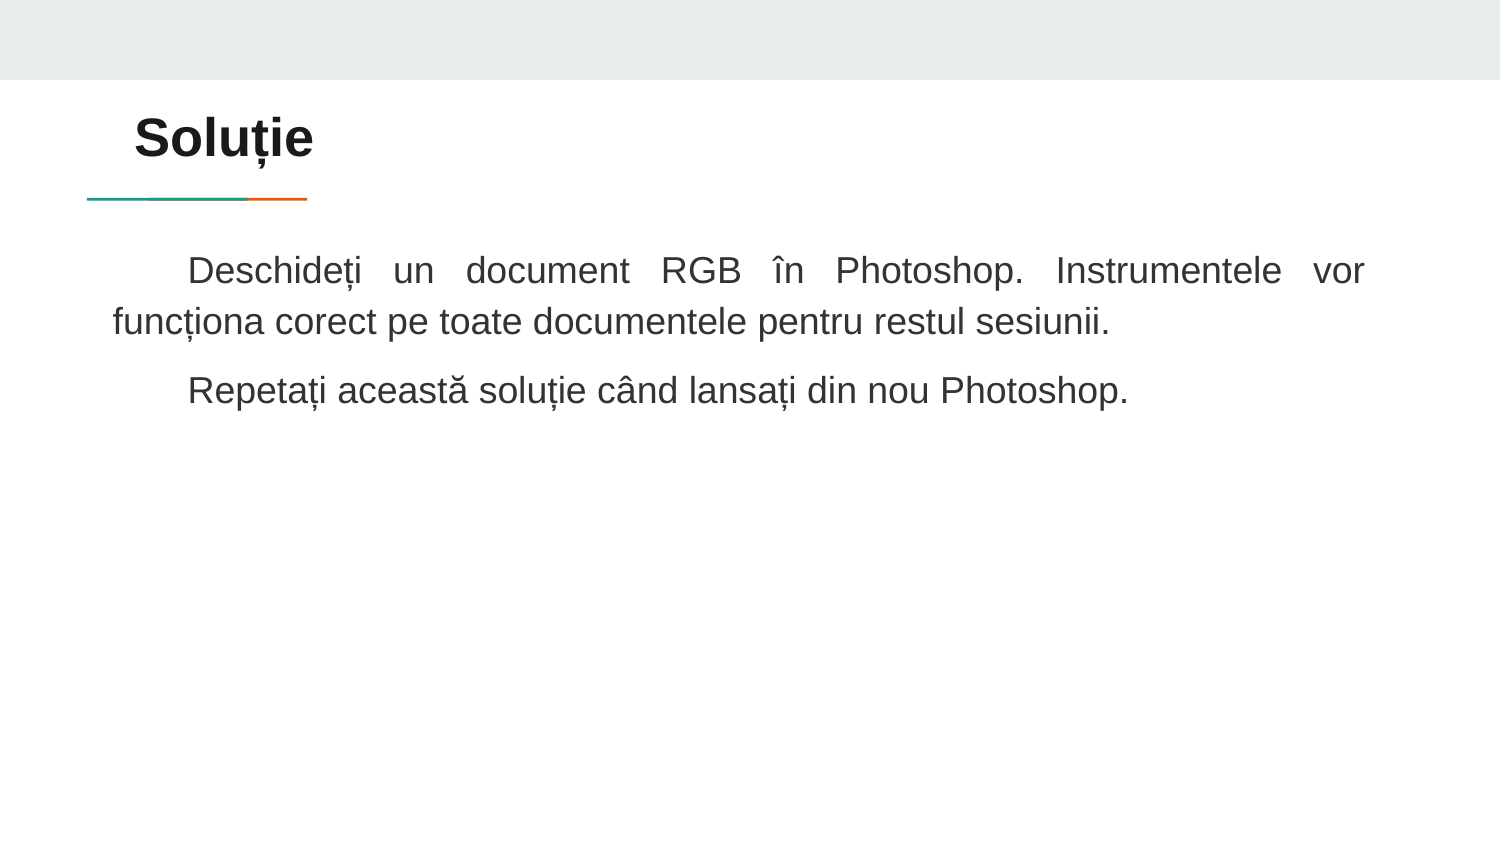

# Soluție
Deschideți un document RGB în Photoshop. Instrumentele vor funcționa corect pe toate documentele pentru restul sesiunii.
Repetați această soluție când lansați din nou Photoshop.